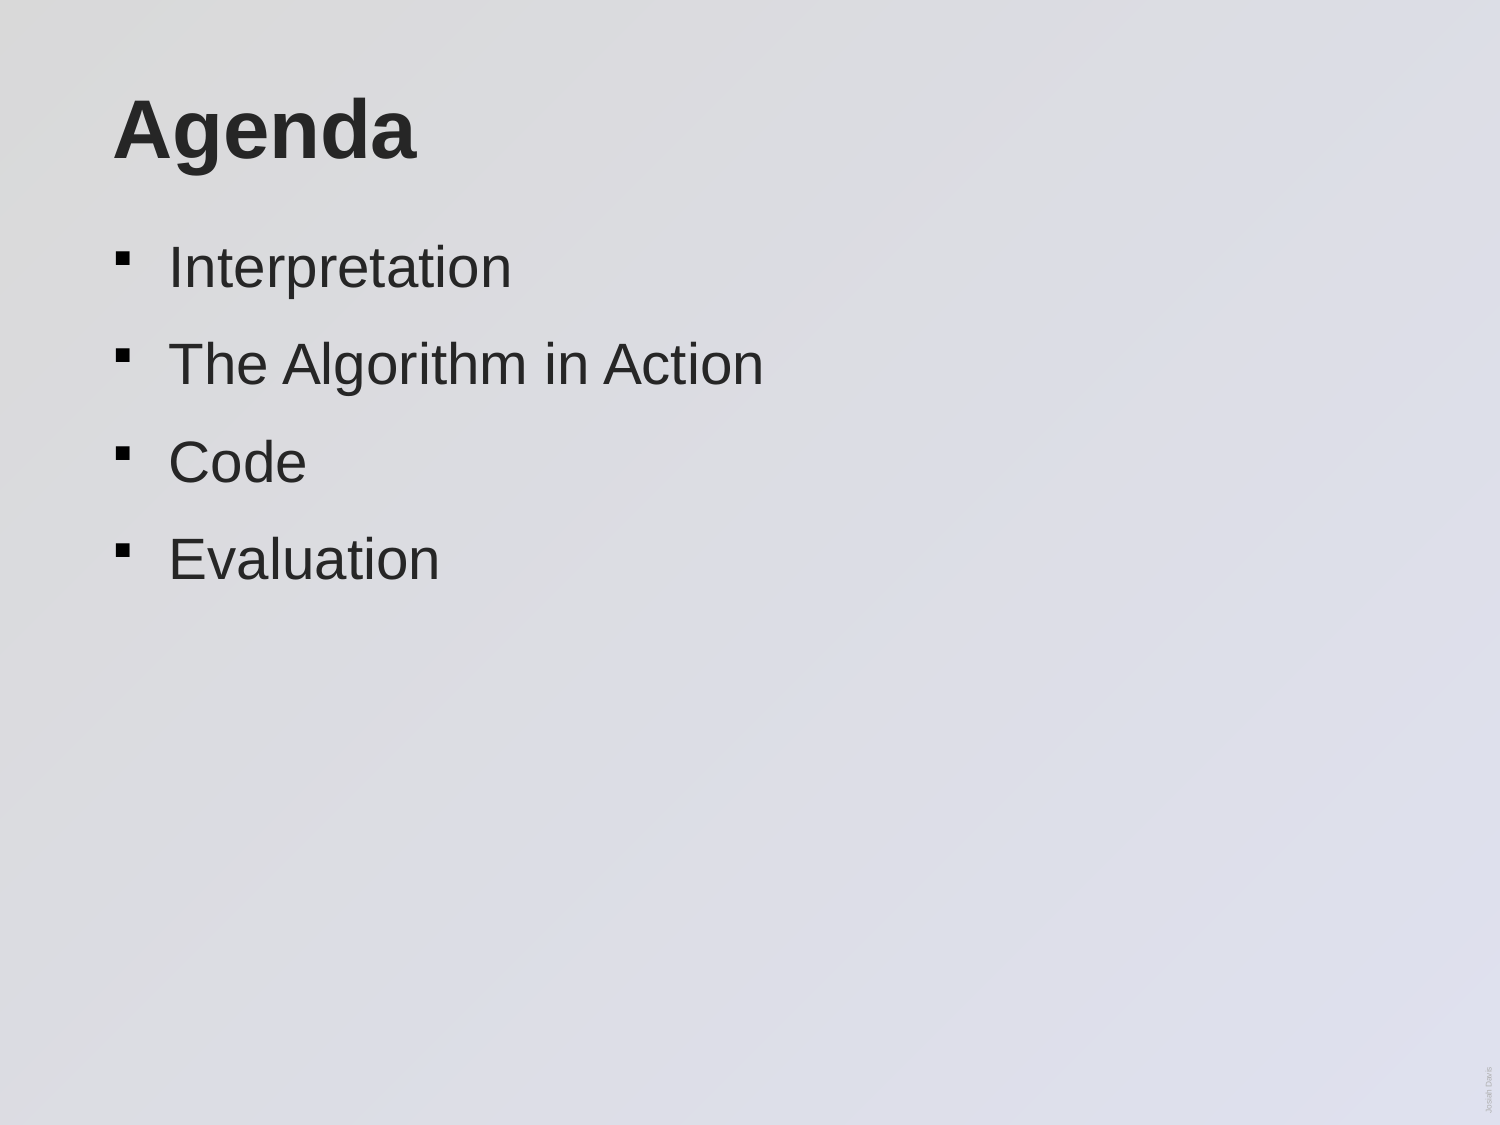

# Agenda
Interpretation
The Algorithm in Action
Code
Evaluation